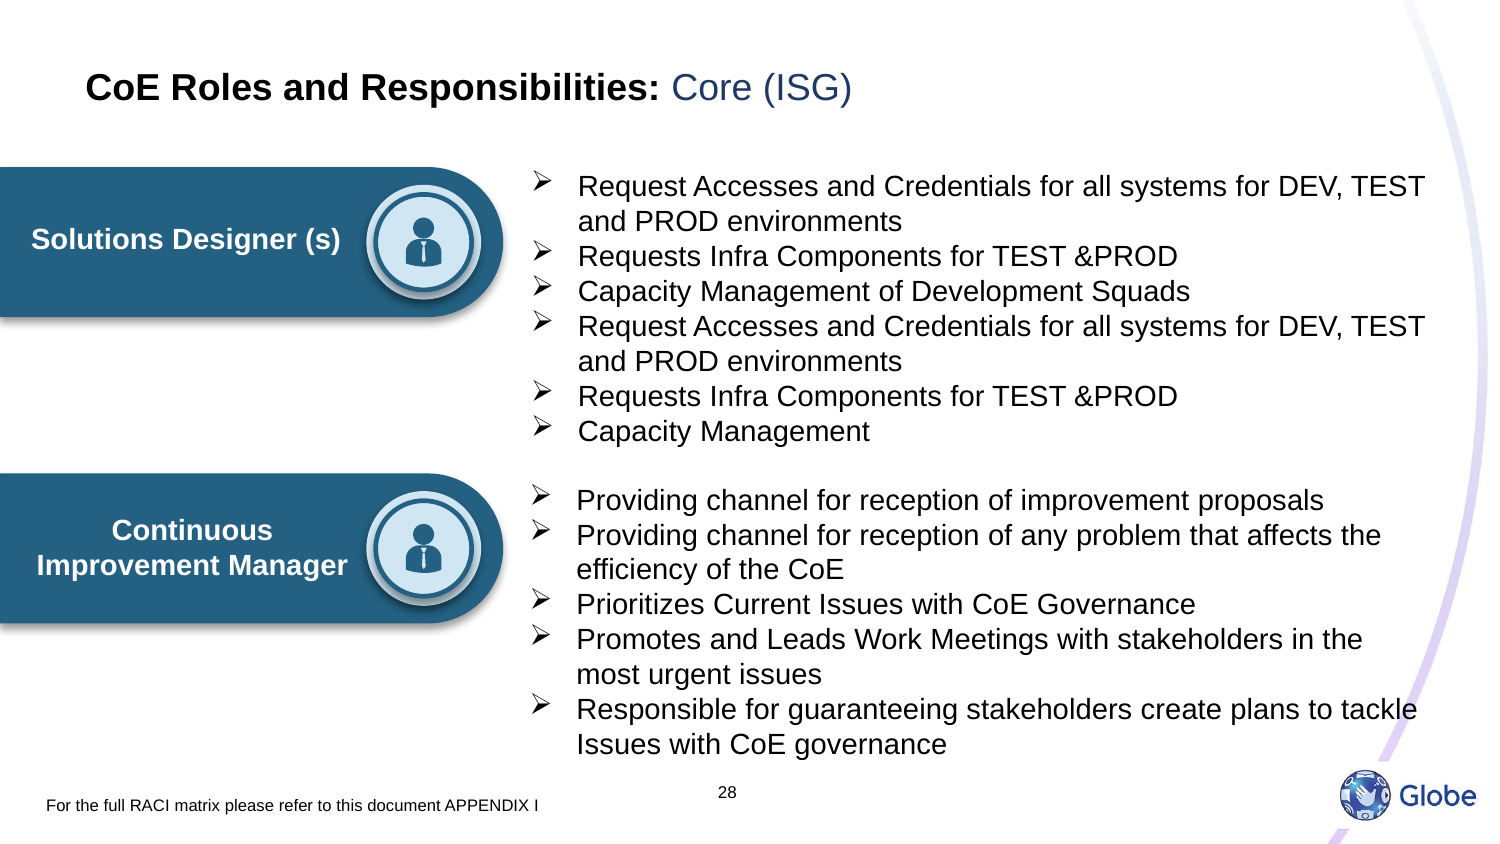

# CoE Roles and Responsibilities: Core (ISG)
Request Accesses and Credentials for all systems for DEV, TEST and PROD environments
Requests Infra Components for TEST &PROD
Capacity Management of Development Squads
Request Accesses and Credentials for all systems for DEV, TEST and PROD environments
Requests Infra Components for TEST &PROD
Capacity Management

Solutions Designer (s)

Continuous Improvement Manager
Providing channel for reception of improvement proposals
Providing channel for reception of any problem that affects the efficiency of the CoE
Prioritizes Current Issues with CoE Governance
Promotes and Leads Work Meetings with stakeholders in the most urgent issues
Responsible for guaranteeing stakeholders create plans to tackle Issues with CoE governance
For the full RACI matrix please refer to this document APPENDIX I